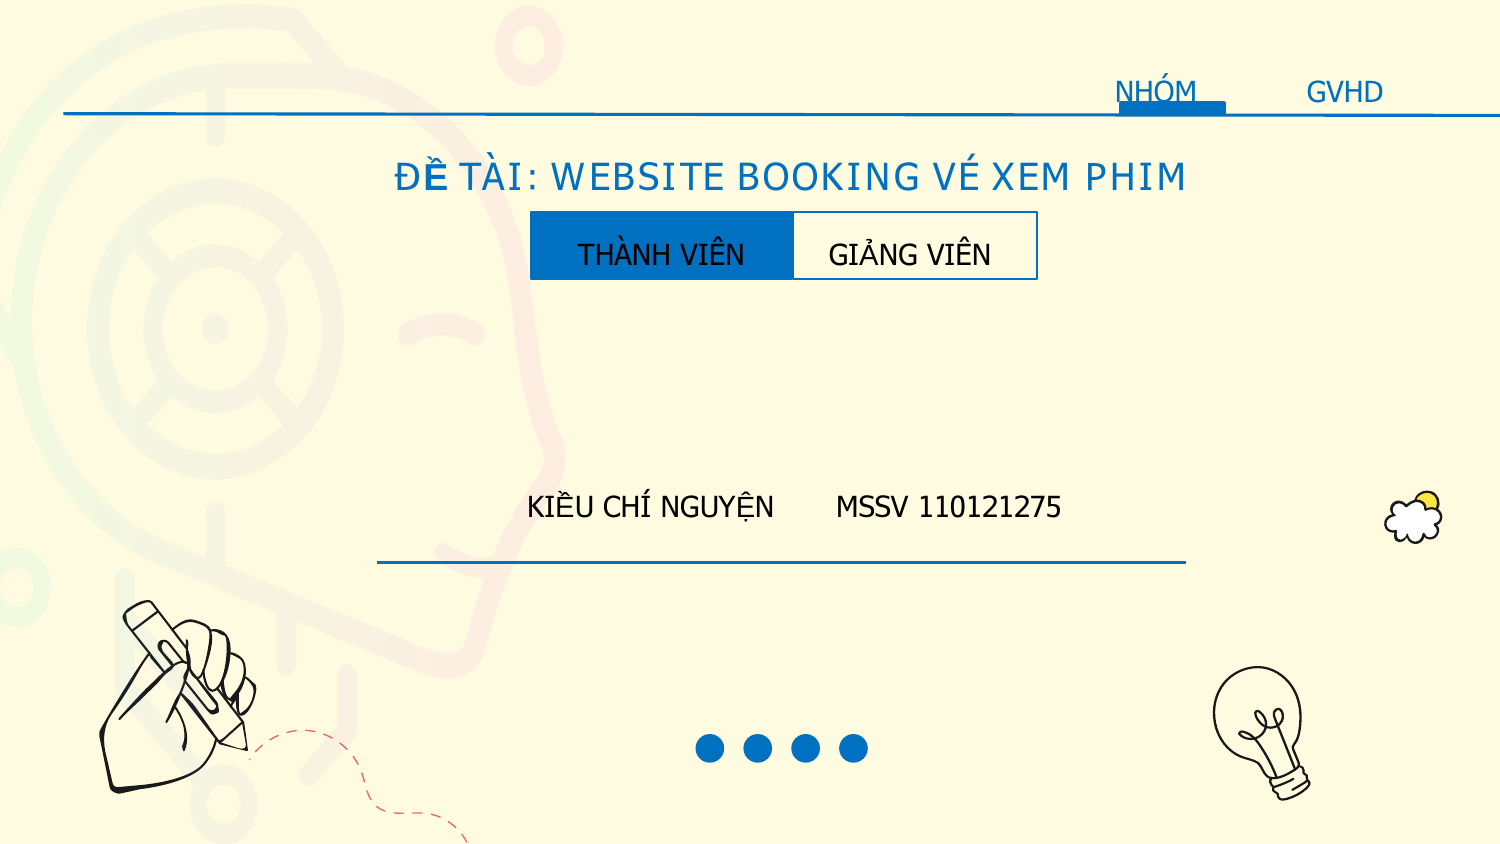

NHÓM
GVHD
ĐỀ TÀI: ĐIỀU KHIỂN HỆ THỐNG NHÀ THÔNG MINH(SMART HOME)

ĐỀ TÀI: WEBSITE BOOKING VÉ XEM PHIM
THÀNH VIÊN
GIẢNG VIÊN
KIỀU CHÍ NGUYỆN	 MSSV 110121275